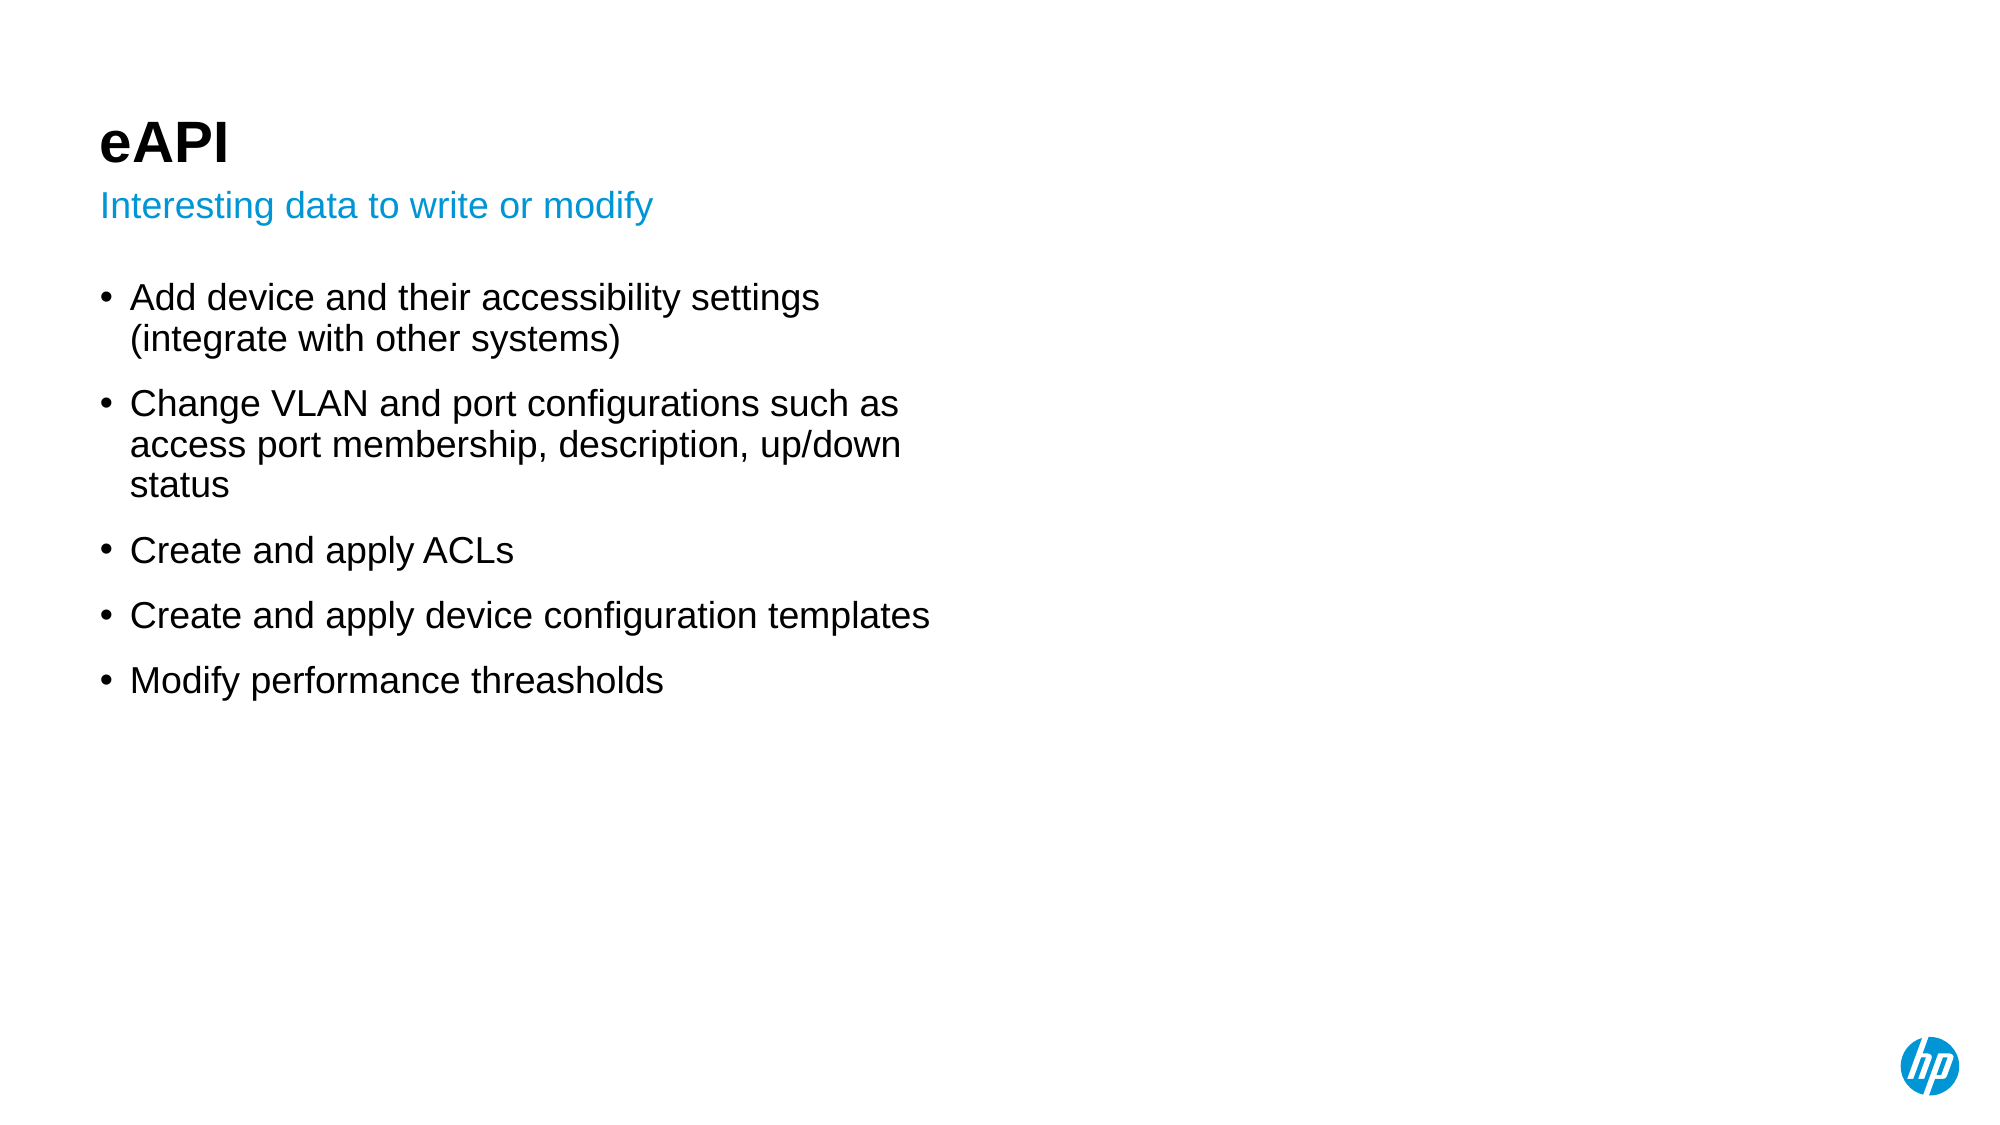

# eAPI
Interesting data to write or modify
Add device and their accessibility settings (integrate with other systems)
Change VLAN and port configurations such as access port membership, description, up/down status
Create and apply ACLs
Create and apply device configuration templates
Modify performance threasholds